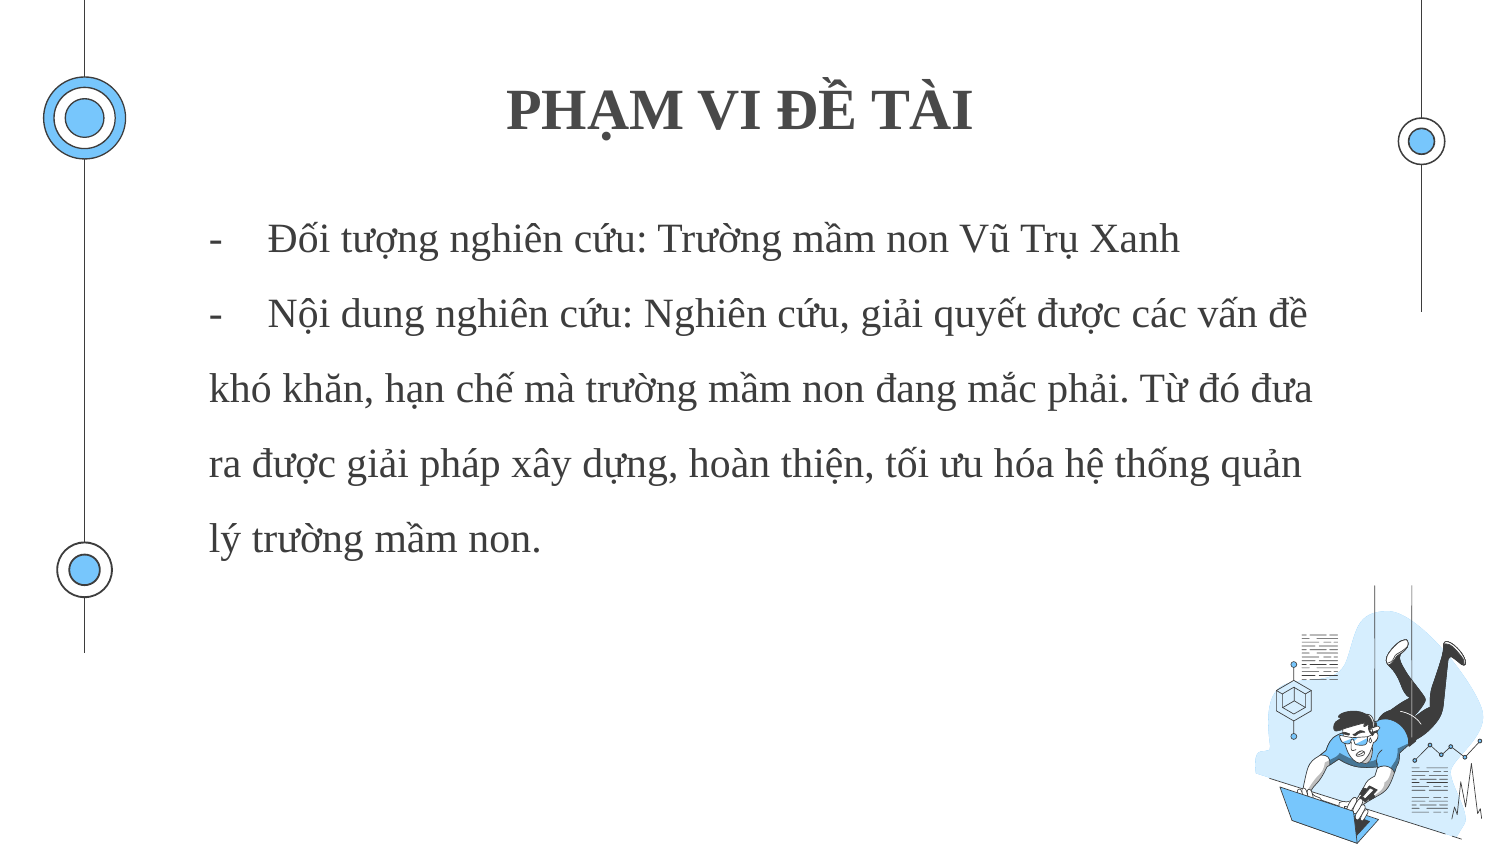

# PHẠM VI ĐỀ TÀI
-	Đối tượng nghiên cứu: Trường mầm non Vũ Trụ Xanh
-	Nội dung nghiên cứu: Nghiên cứu, giải quyết được các vấn đề khó khăn, hạn chế mà trường mầm non đang mắc phải. Từ đó đưa ra được giải pháp xây dựng, hoàn thiện, tối ưu hóa hệ thống quản lý trường mầm non.